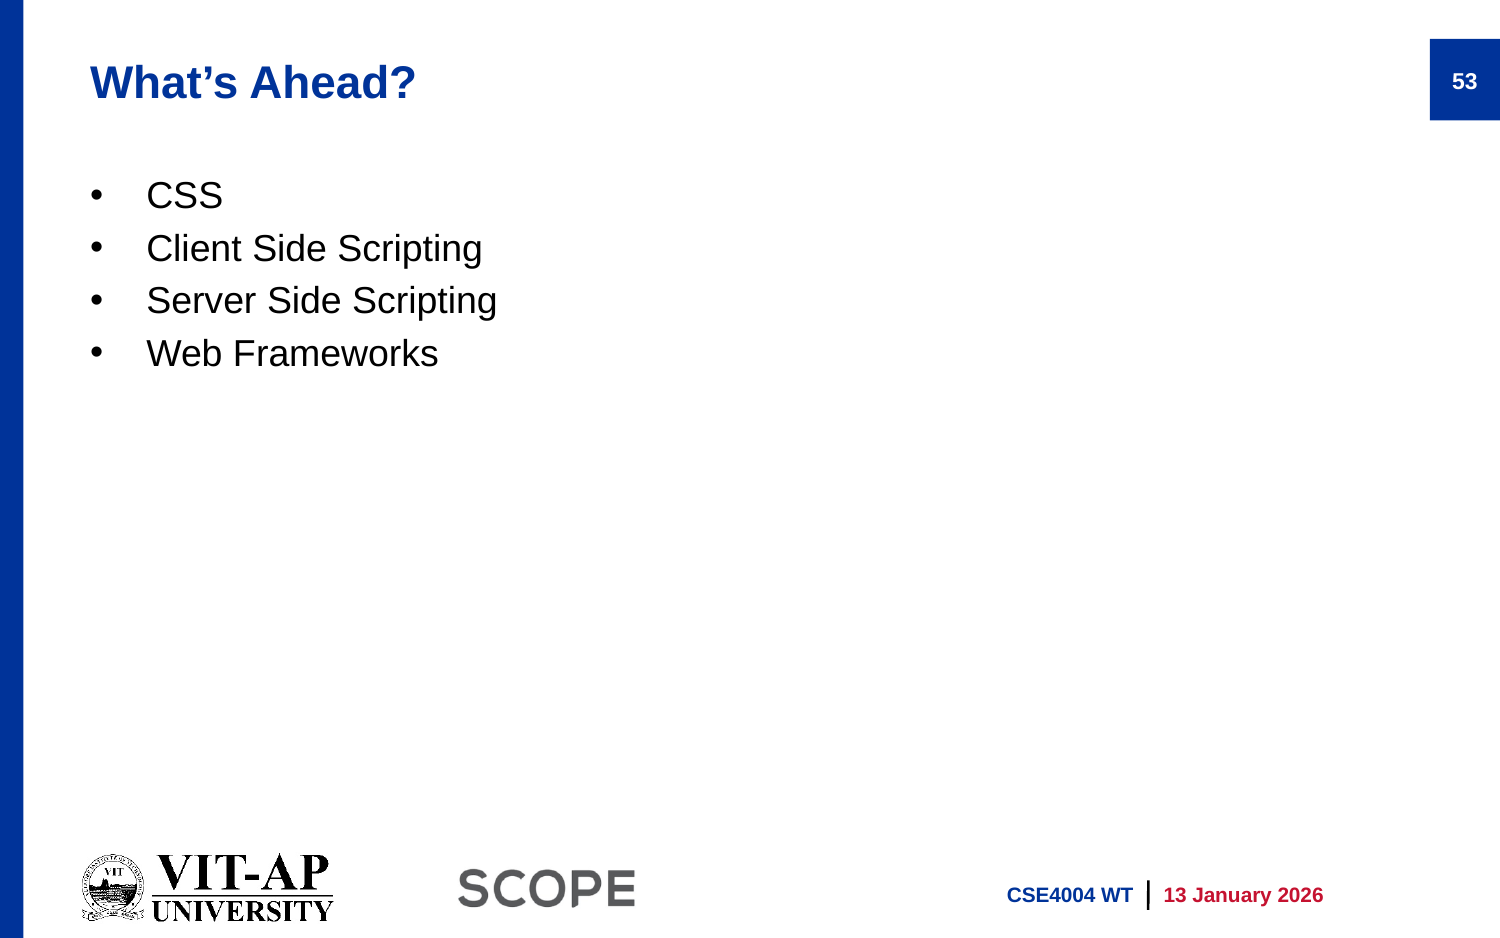

# What’s Ahead?
53
CSS
Client Side Scripting
Server Side Scripting
Web Frameworks

CSE4004 WT
13 January 2026